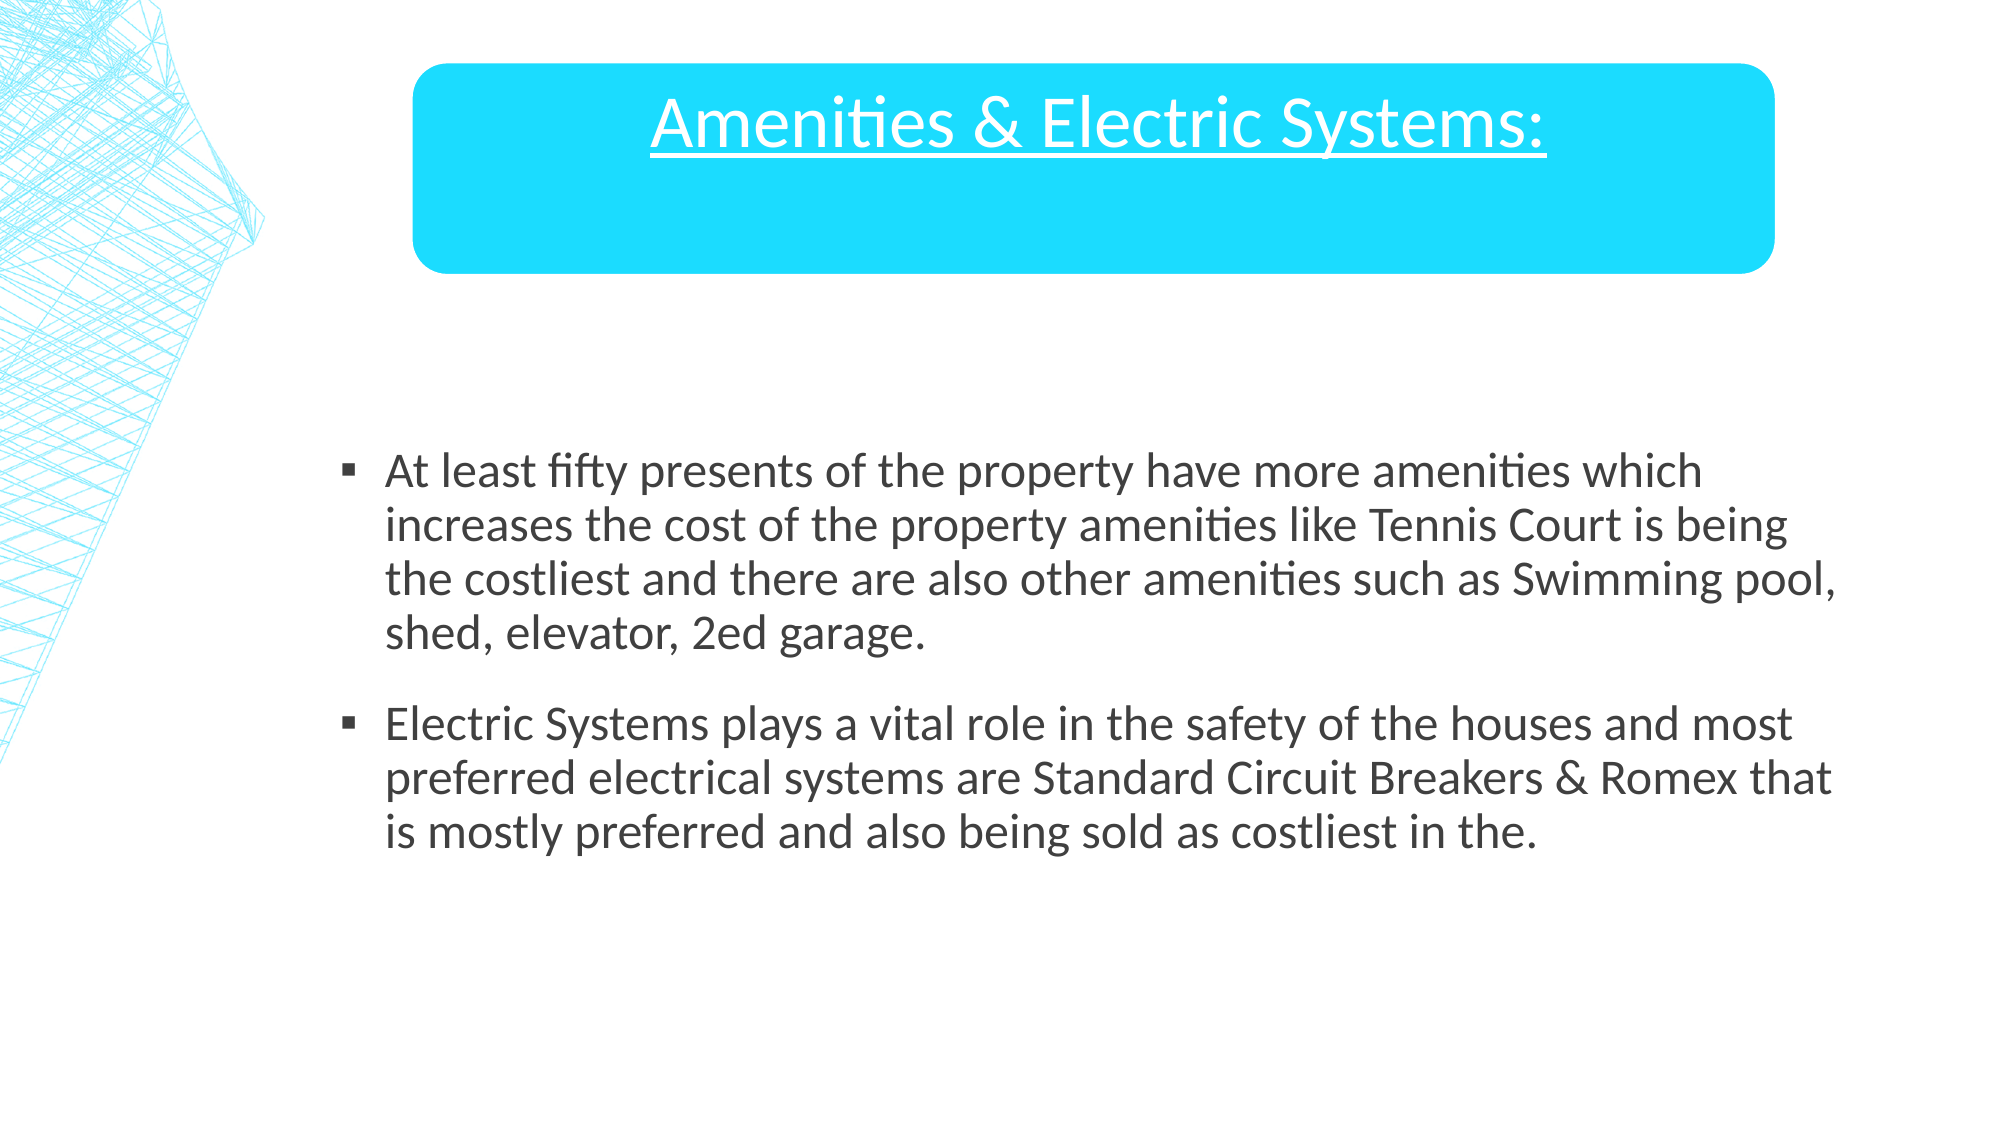

Amenities & Electric Systems:
At least fifty presents of the property have more amenities which increases the cost of the property amenities like Tennis Court is being the costliest and there are also other amenities such as Swimming pool, shed, elevator, 2ed garage.
Electric Systems plays a vital role in the safety of the houses and most preferred electrical systems are Standard Circuit Breakers & Romex that is mostly preferred and also being sold as costliest in the.